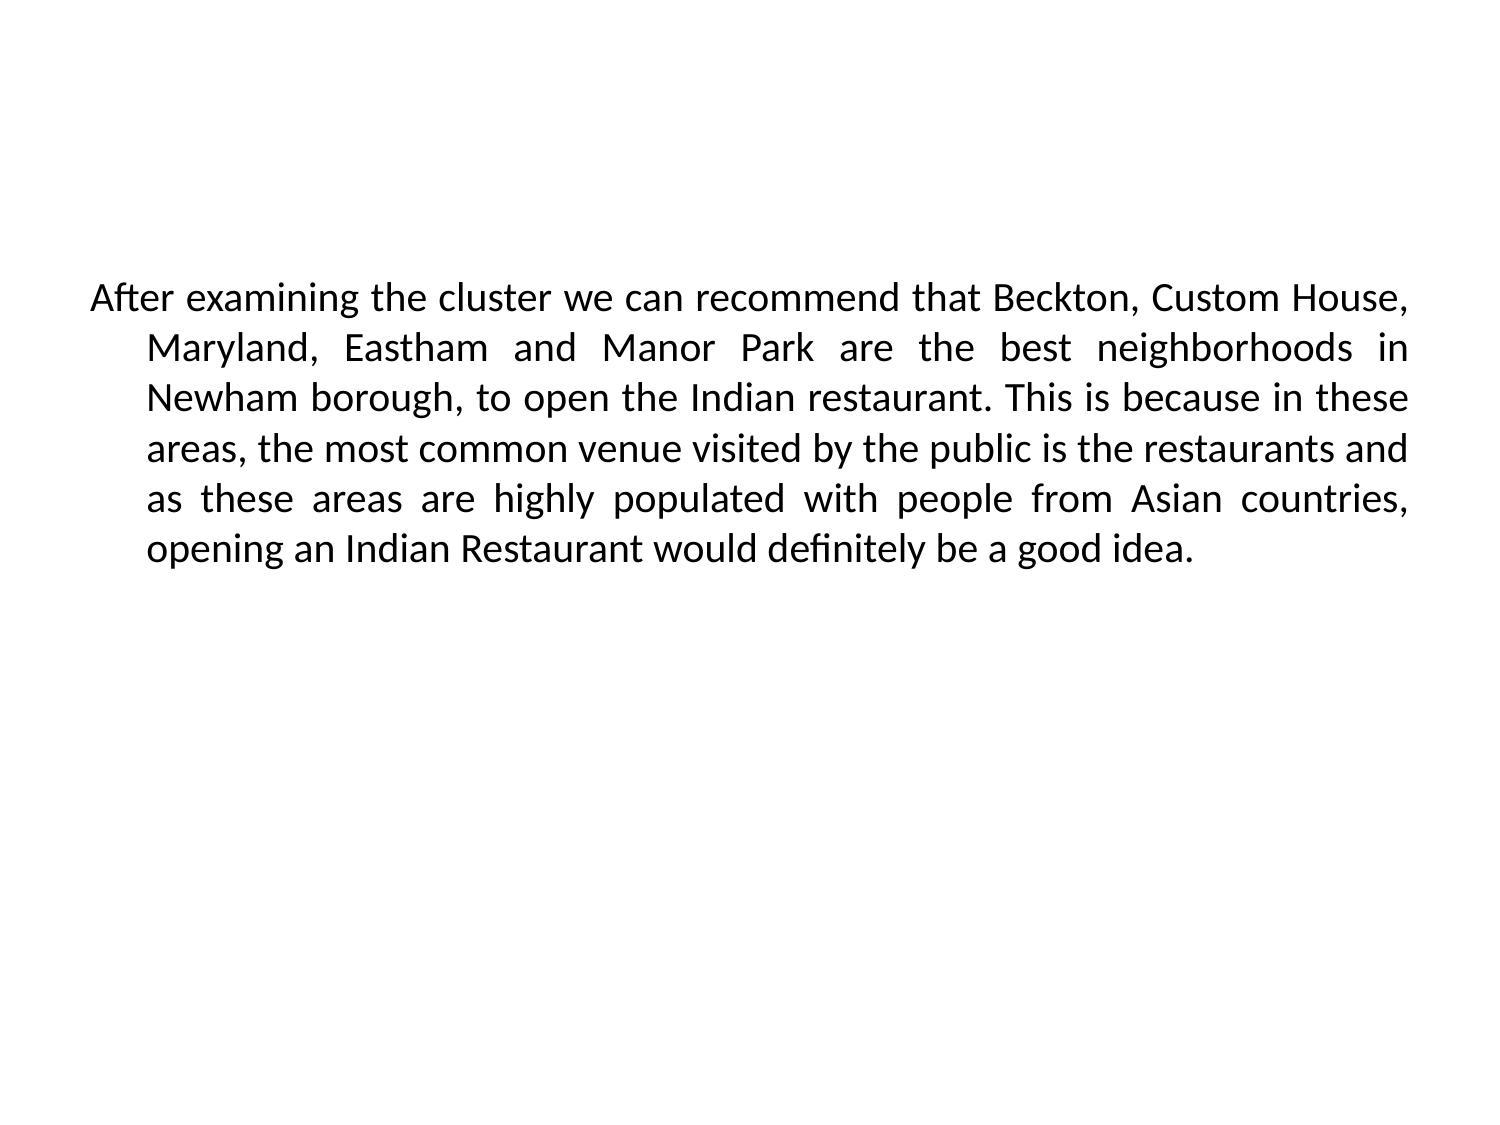

After examining the cluster we can recommend that Beckton, Custom House, Maryland, Eastham and Manor Park are the best neighborhoods in Newham borough, to open the Indian restaurant. This is because in these areas, the most common venue visited by the public is the restaurants and as these areas are highly populated with people from Asian countries, opening an Indian Restaurant would definitely be a good idea.